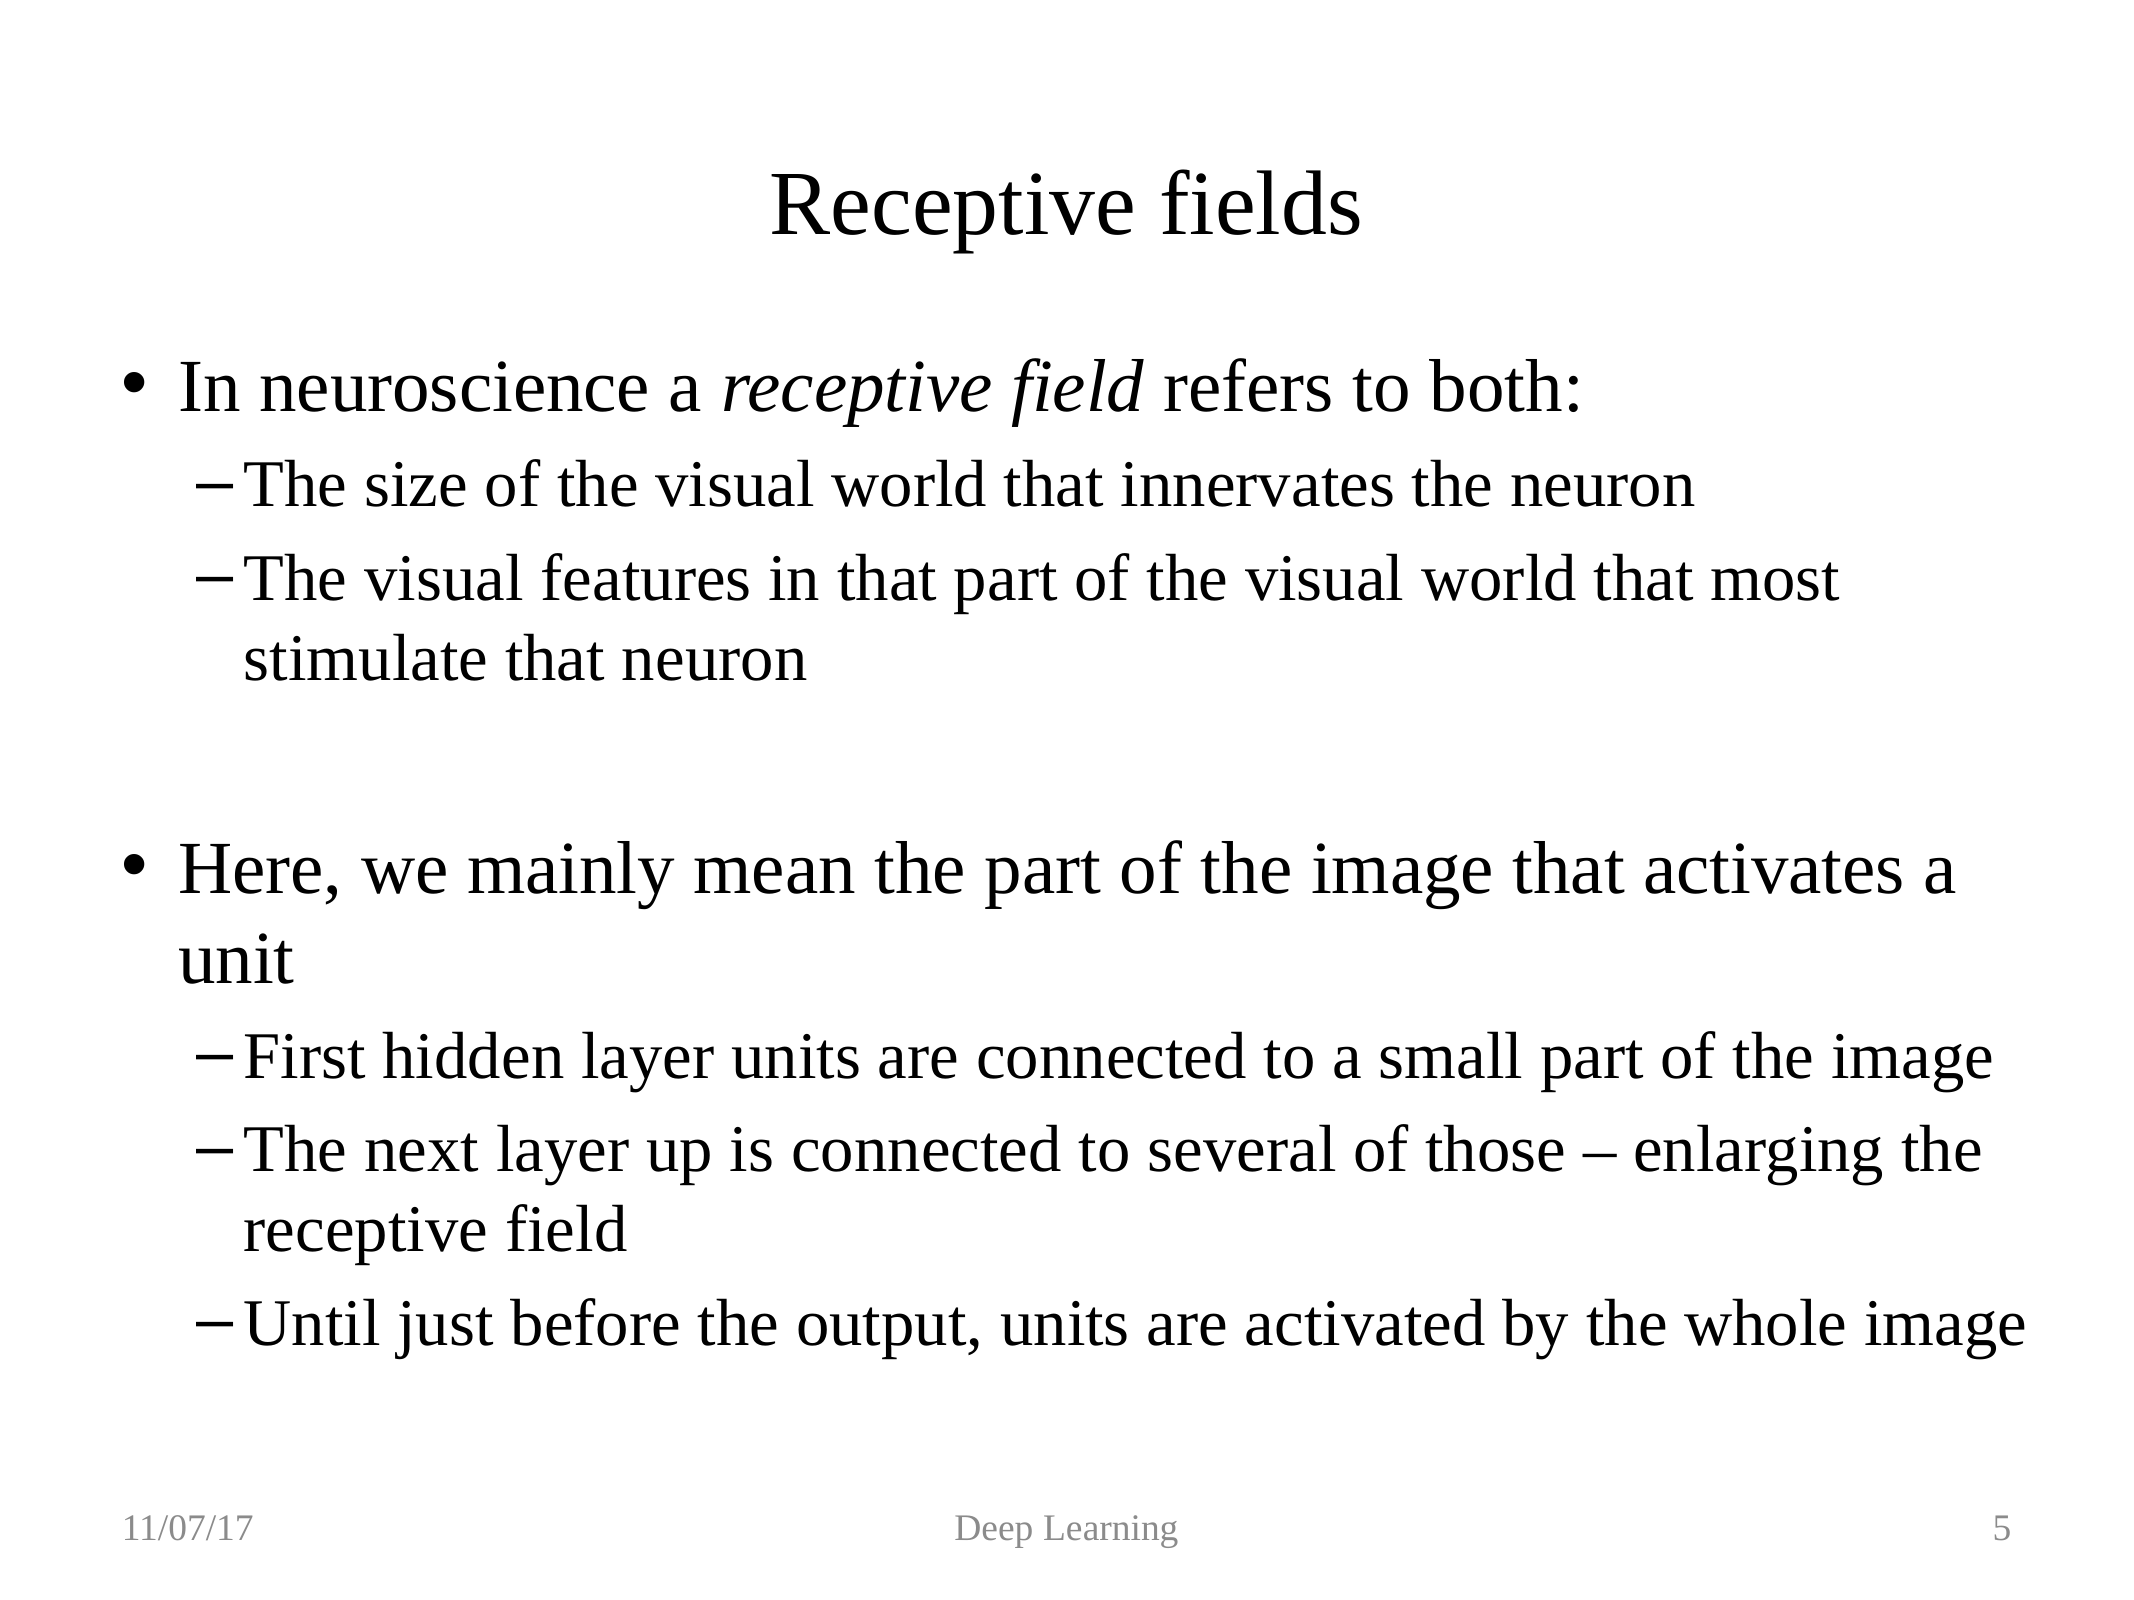

# Receptive fields
In neuroscience a receptive field refers to both:
The size of the visual world that innervates the neuron
The visual features in that part of the visual world that most stimulate that neuron

Here, we mainly mean the part of the image that activates a unit
First hidden layer units are connected to a small part of the image
The next layer up is connected to several of those – enlarging the receptive field
Until just before the output, units are activated by the whole image
11/07/17
Deep Learning
5